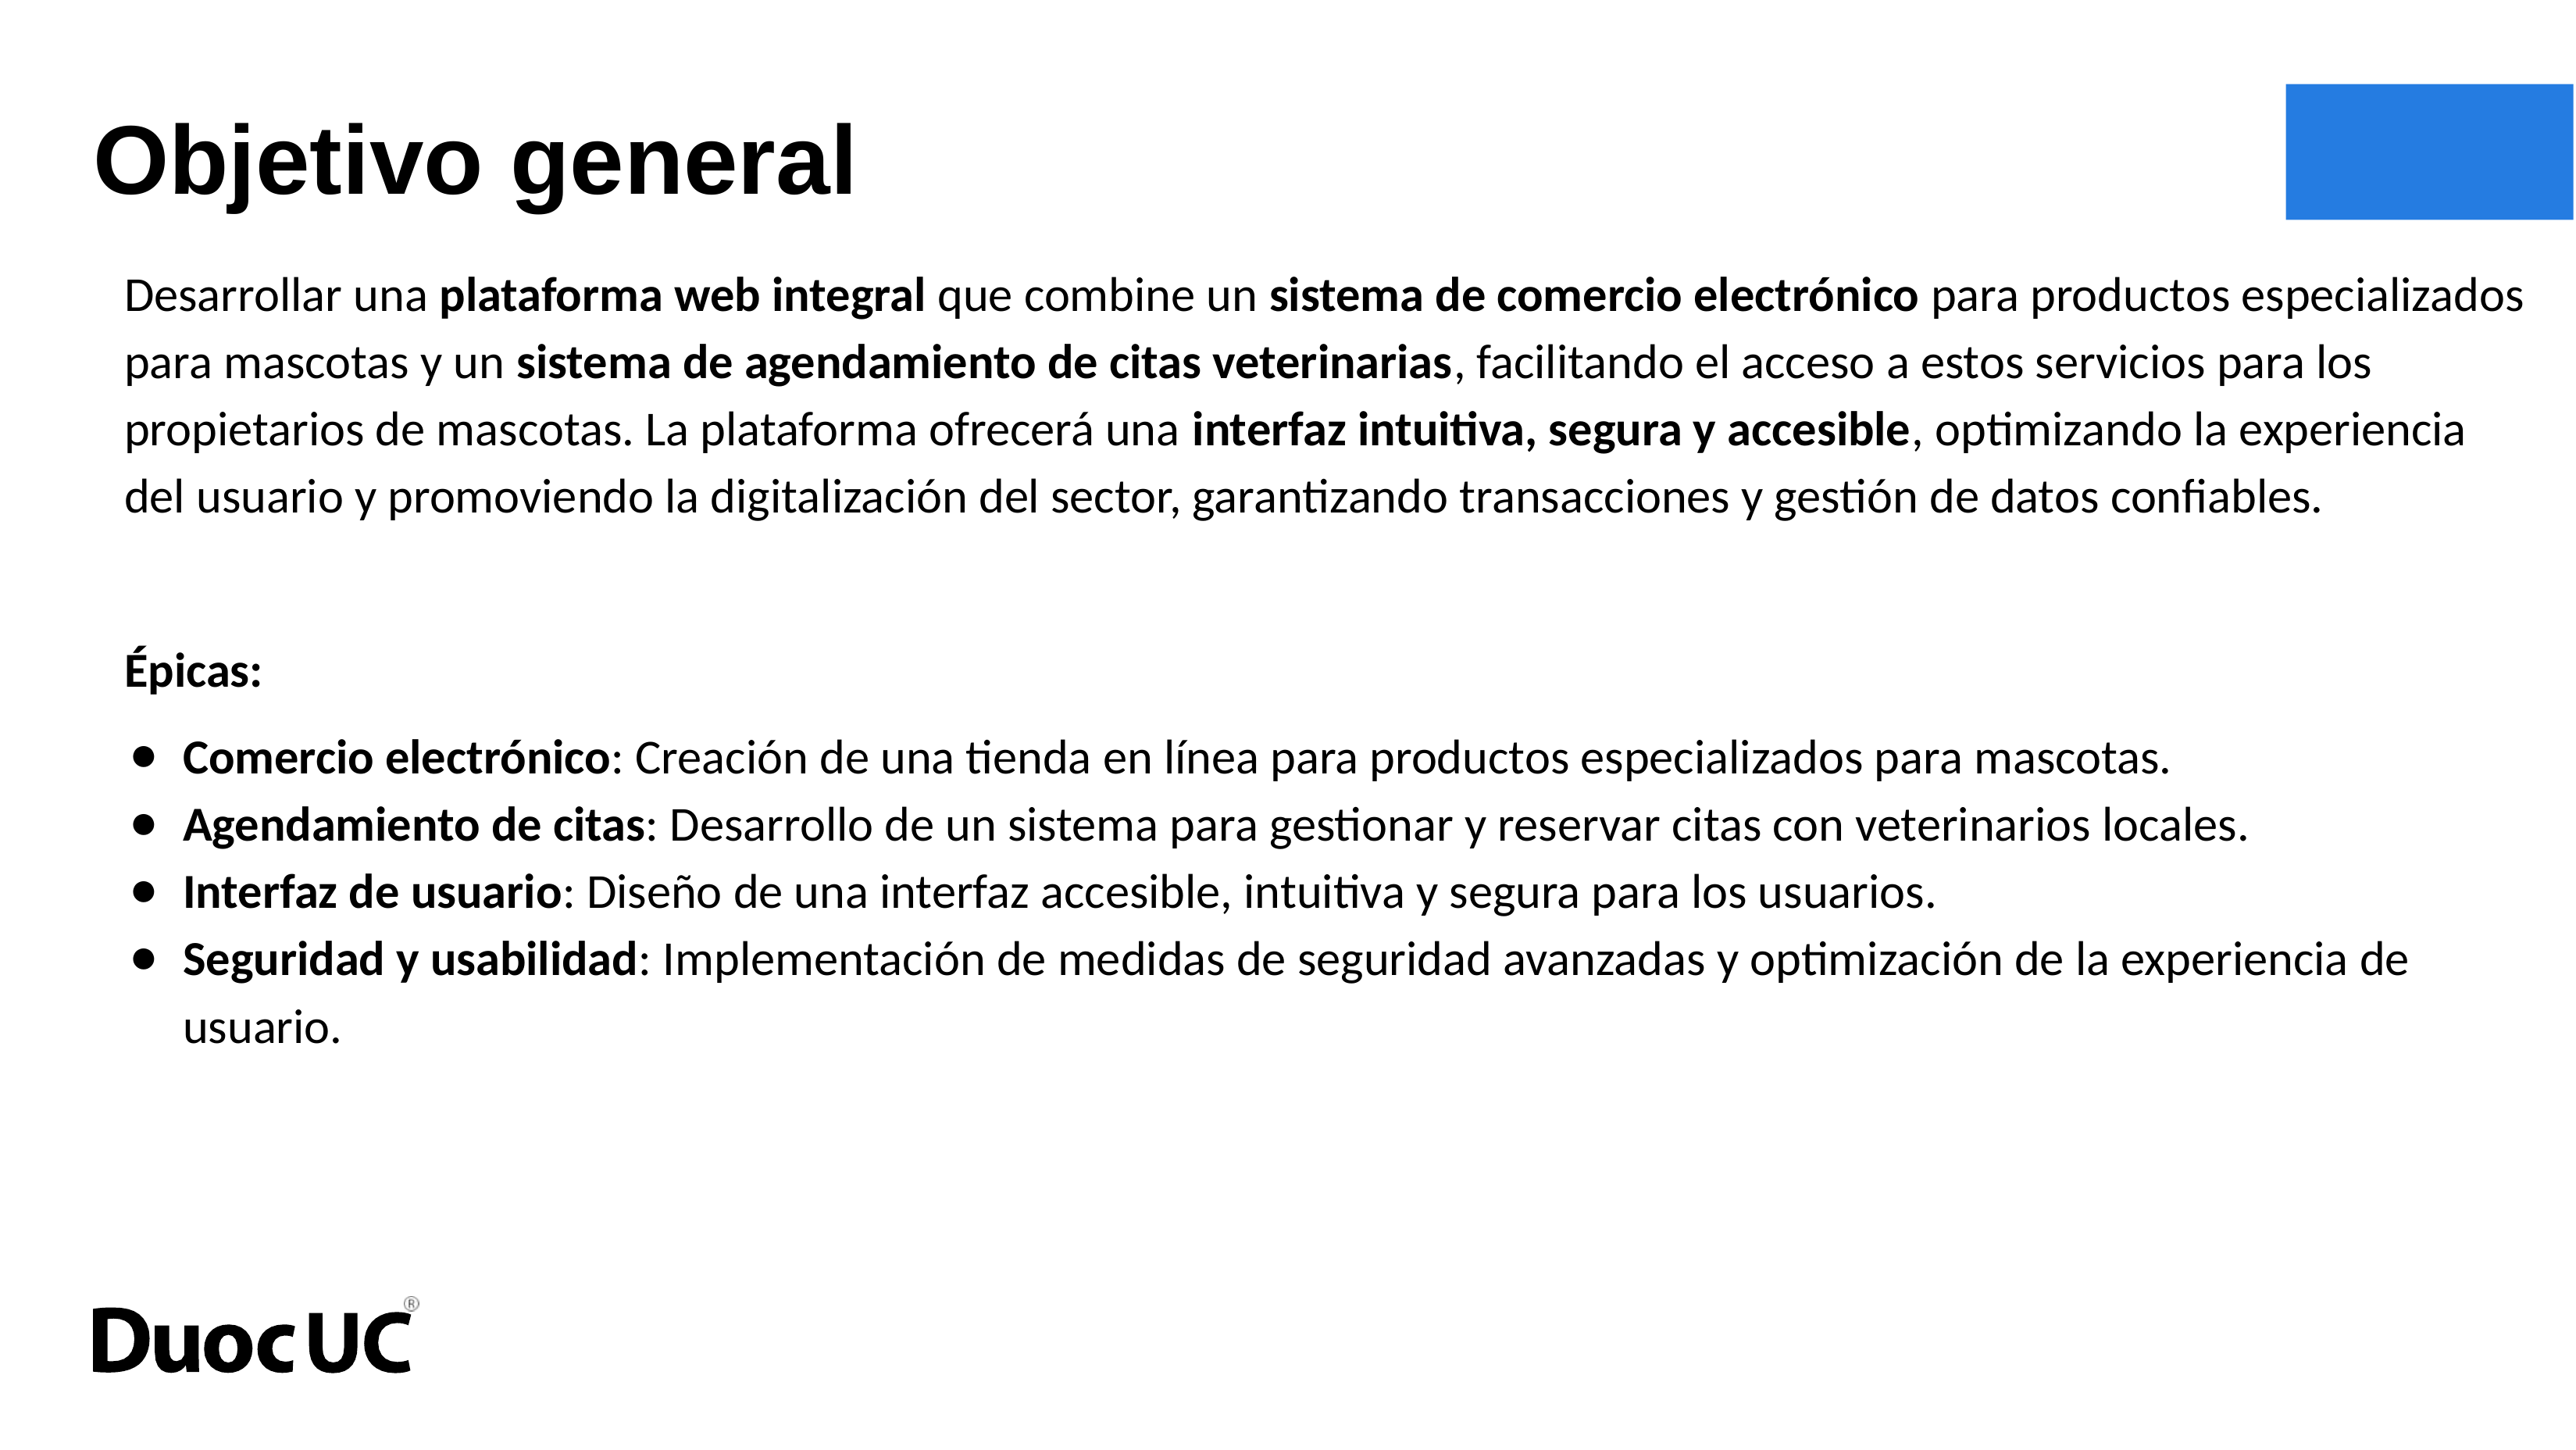

Objetivo general
Desarrollar una plataforma web integral que combine un sistema de comercio electrónico para productos especializados para mascotas y un sistema de agendamiento de citas veterinarias, facilitando el acceso a estos servicios para los propietarios de mascotas. La plataforma ofrecerá una interfaz intuitiva, segura y accesible, optimizando la experiencia del usuario y promoviendo la digitalización del sector, garantizando transacciones y gestión de datos confiables.

Épicas:
Comercio electrónico: Creación de una tienda en línea para productos especializados para mascotas.
Agendamiento de citas: Desarrollo de un sistema para gestionar y reservar citas con veterinarios locales.
Interfaz de usuario: Diseño de una interfaz accesible, intuitiva y segura para los usuarios.
Seguridad y usabilidad: Implementación de medidas de seguridad avanzadas y optimización de la experiencia de usuario.